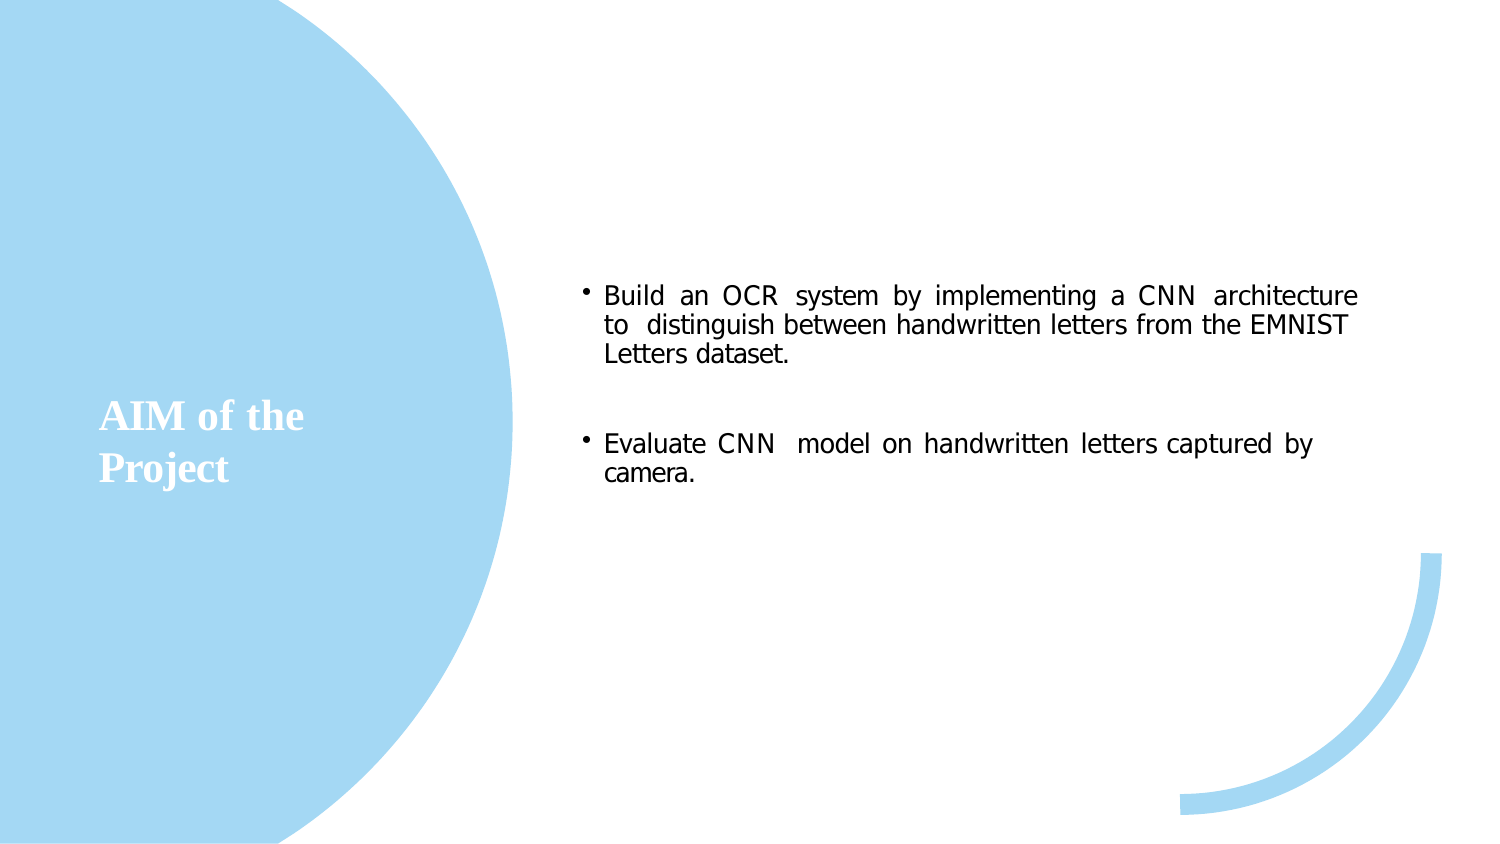

Build an OCR system by implementing a CNN architecture to  distinguish between handwritten letters from the EMNIST  Letters dataset.
AIM of the Project
Evaluate CNN model on handwritten letters captured by  camera.